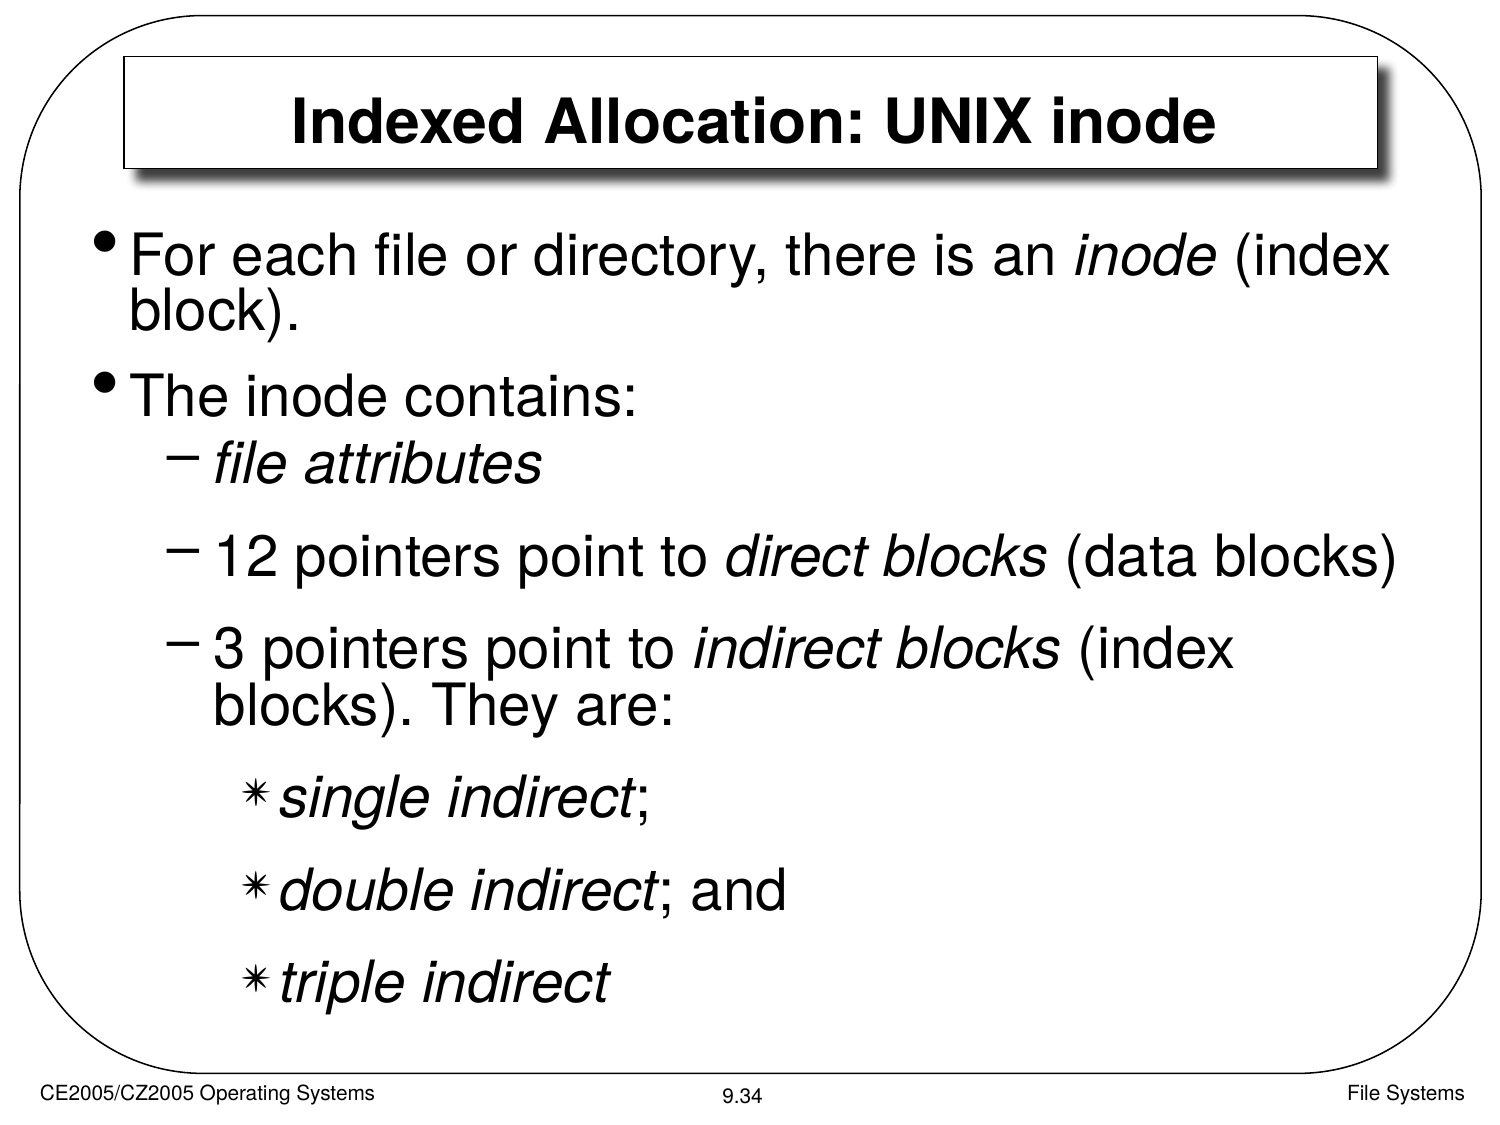

# Indexed Allocation: UNIX inode
For each file or directory, there is an inode (index block).
The inode contains:
file attributes
12 pointers point to direct blocks (data blocks)
3 pointers point to indirect blocks (index blocks). They are:
single indirect;
double indirect; and
triple indirect